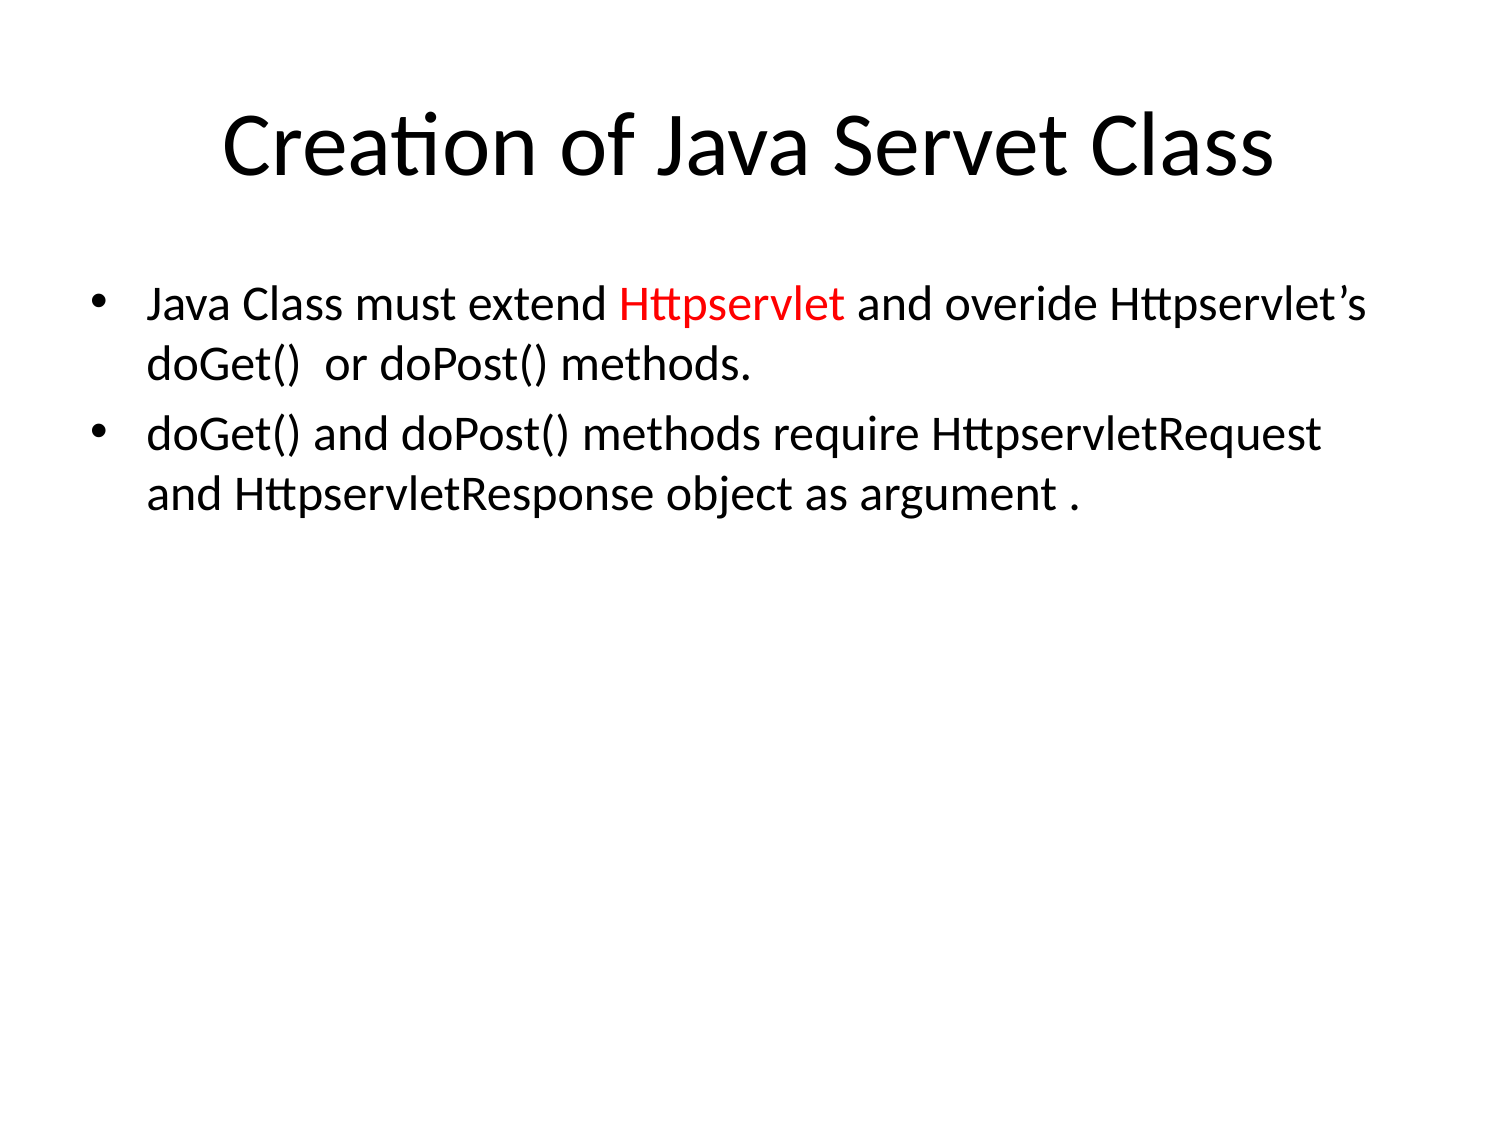

# Creation of Java Servet Class
Java Class must extend Httpservlet and overide Httpservlet’s doGet()  or doPost() methods.
doGet() and doPost() methods require HttpservletRequest and HttpservletResponse object as argument .